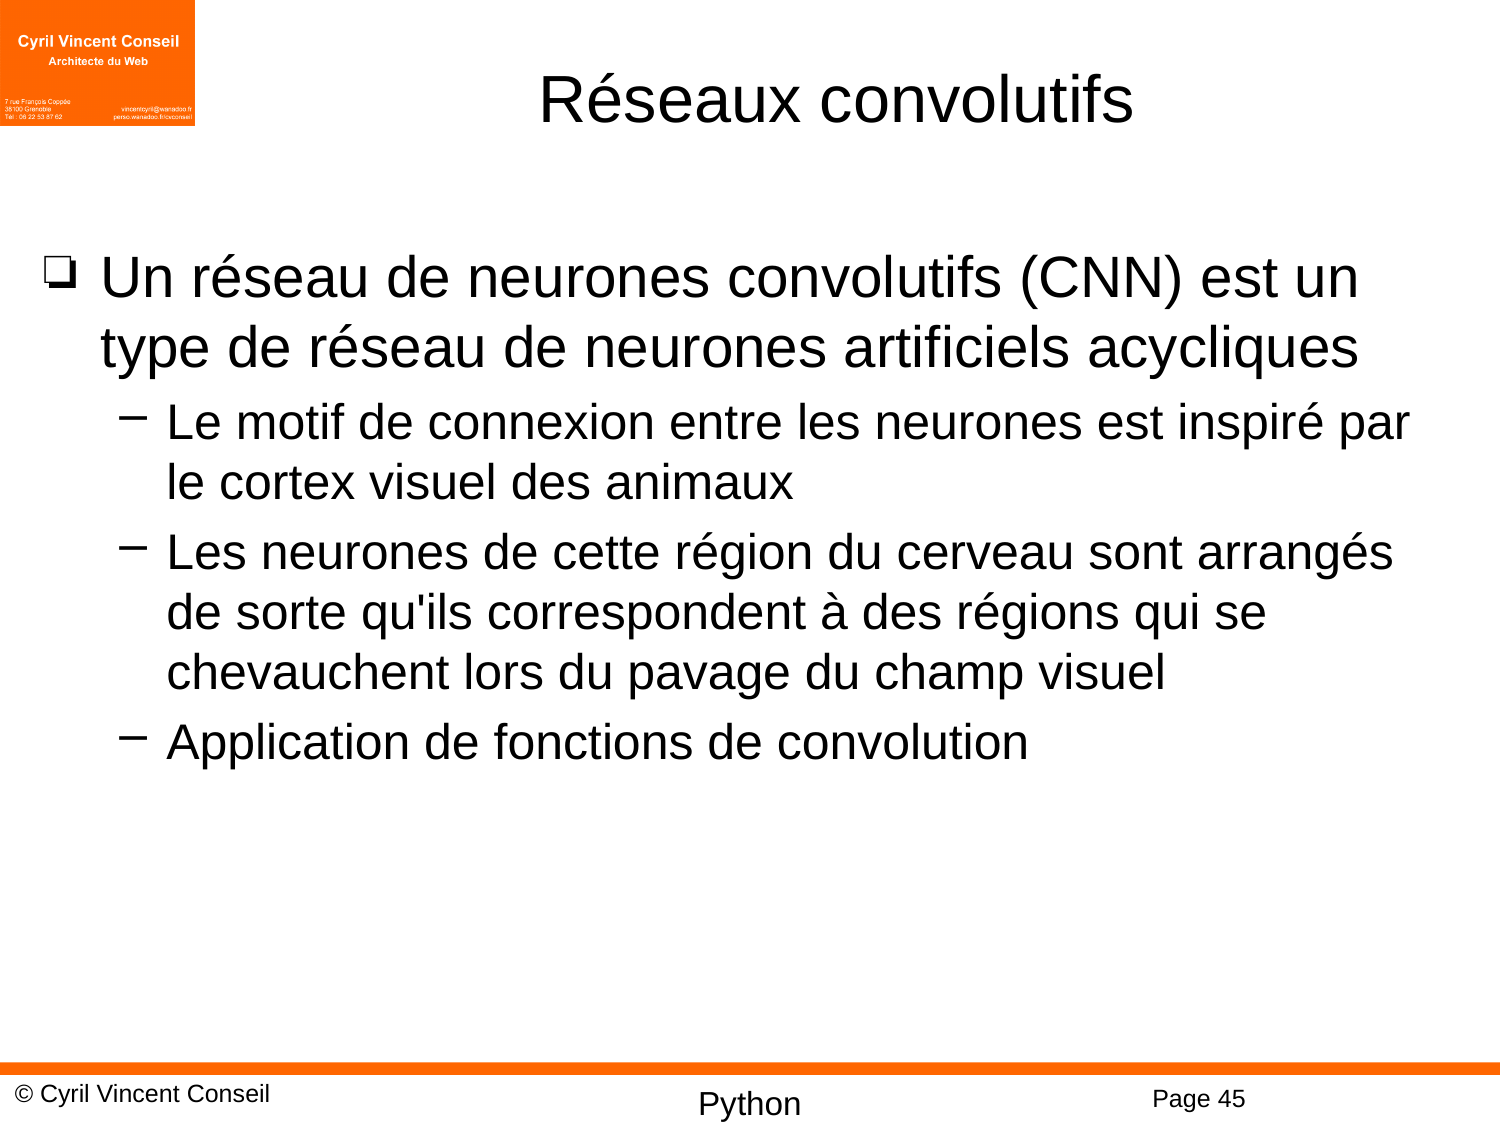

# Réseaux convolutifs
Un réseau de neurones convolutifs (CNN) est un type de réseau de neurones artificiels acycliques
Le motif de connexion entre les neurones est inspiré par le cortex visuel des animaux
Les neurones de cette région du cerveau sont arrangés de sorte qu'ils correspondent à des régions qui se chevauchent lors du pavage du champ visuel
Application de fonctions de convolution